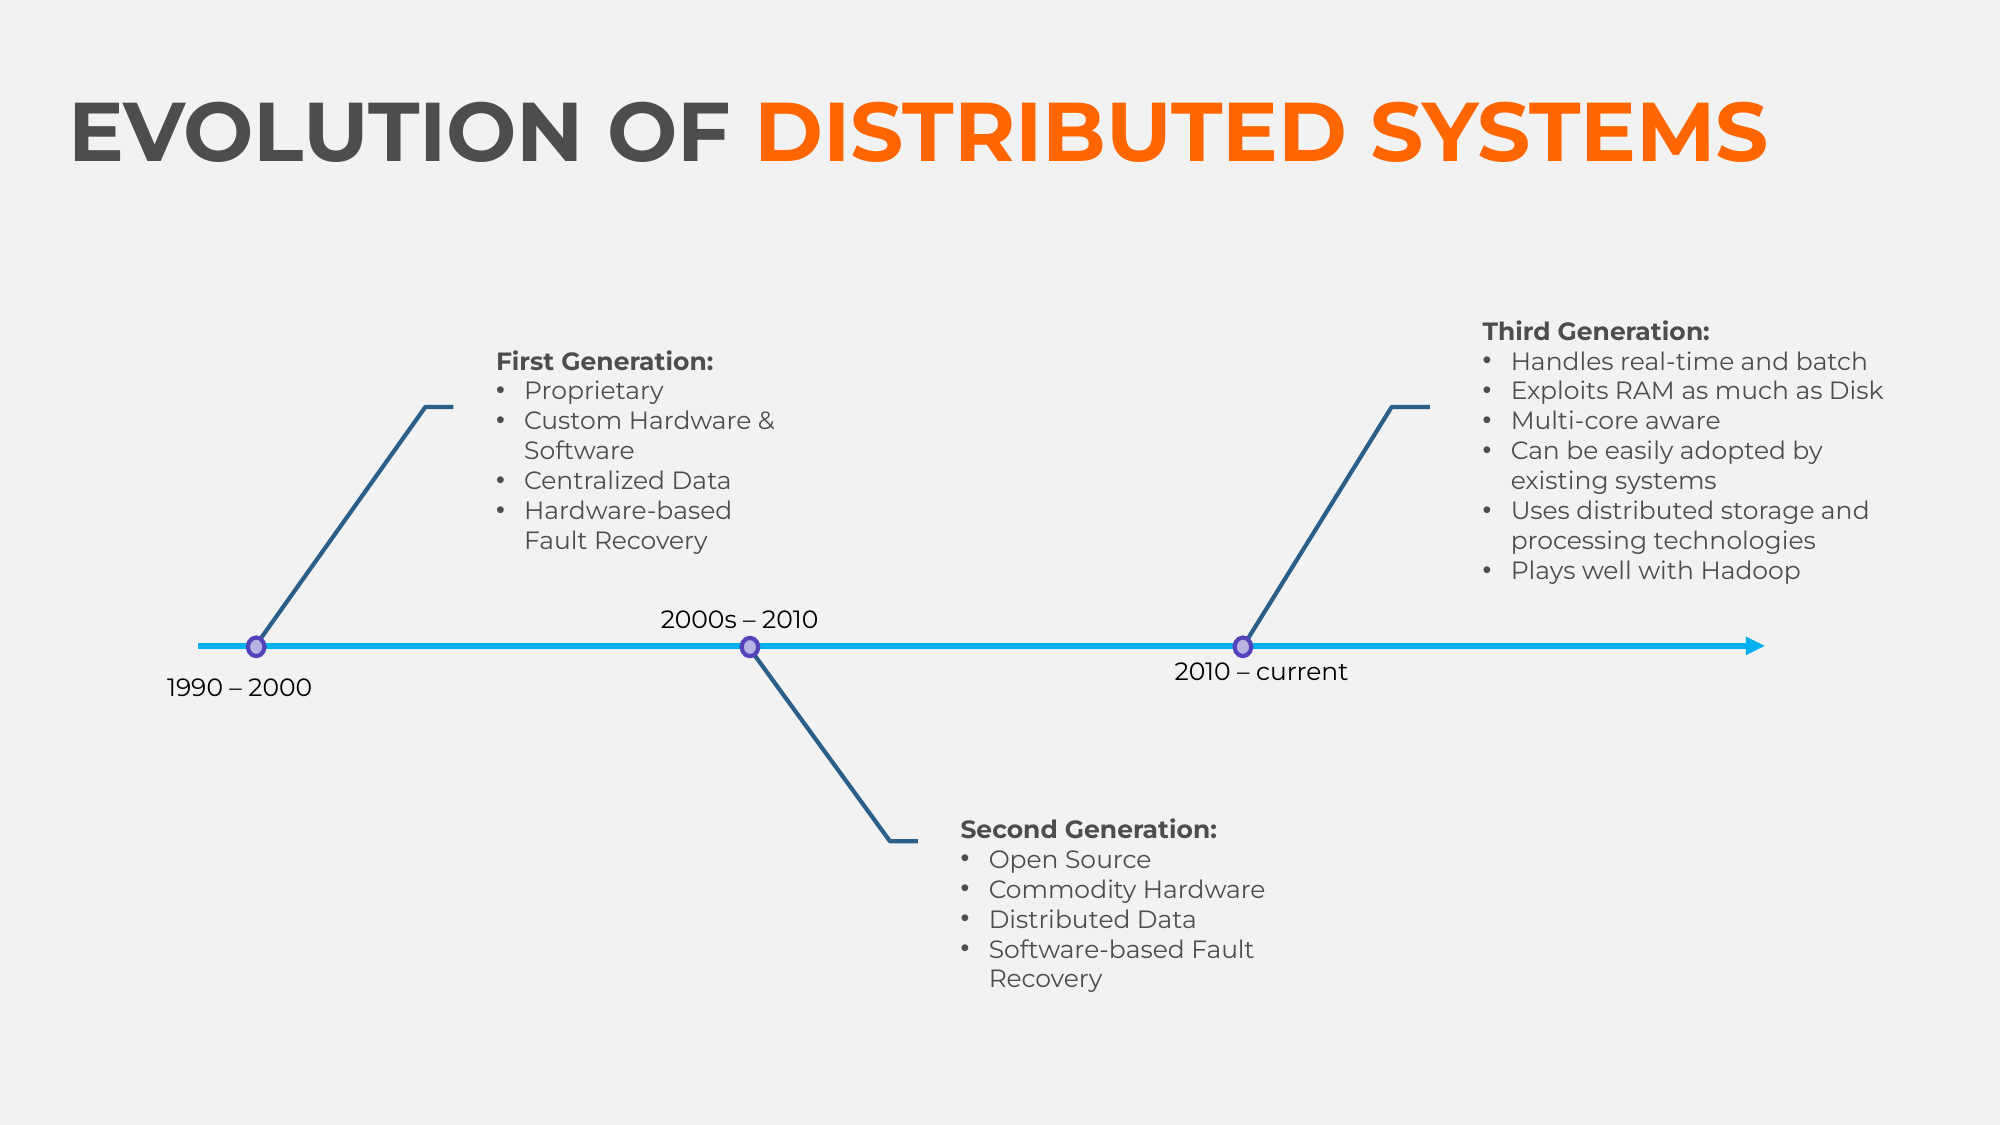

EVOLUTION OF DISTRIBUTED SYSTEMS
First Generation:
Proprietary
Custom Hardware & Software
Centralized Data
Hardware-based Fault Recovery
Third Generation:
Handles real-time and batch
Exploits RAM as much as Disk
Multi-core aware
Can be easily adopted by existing systems
Uses distributed storage and processing technologies
Plays well with Hadoop
2000s – 2010

2010 – current
1990 – 2000
Second Generation:
Open Source
Commodity Hardware
Distributed Data
Software-based Fault Recovery